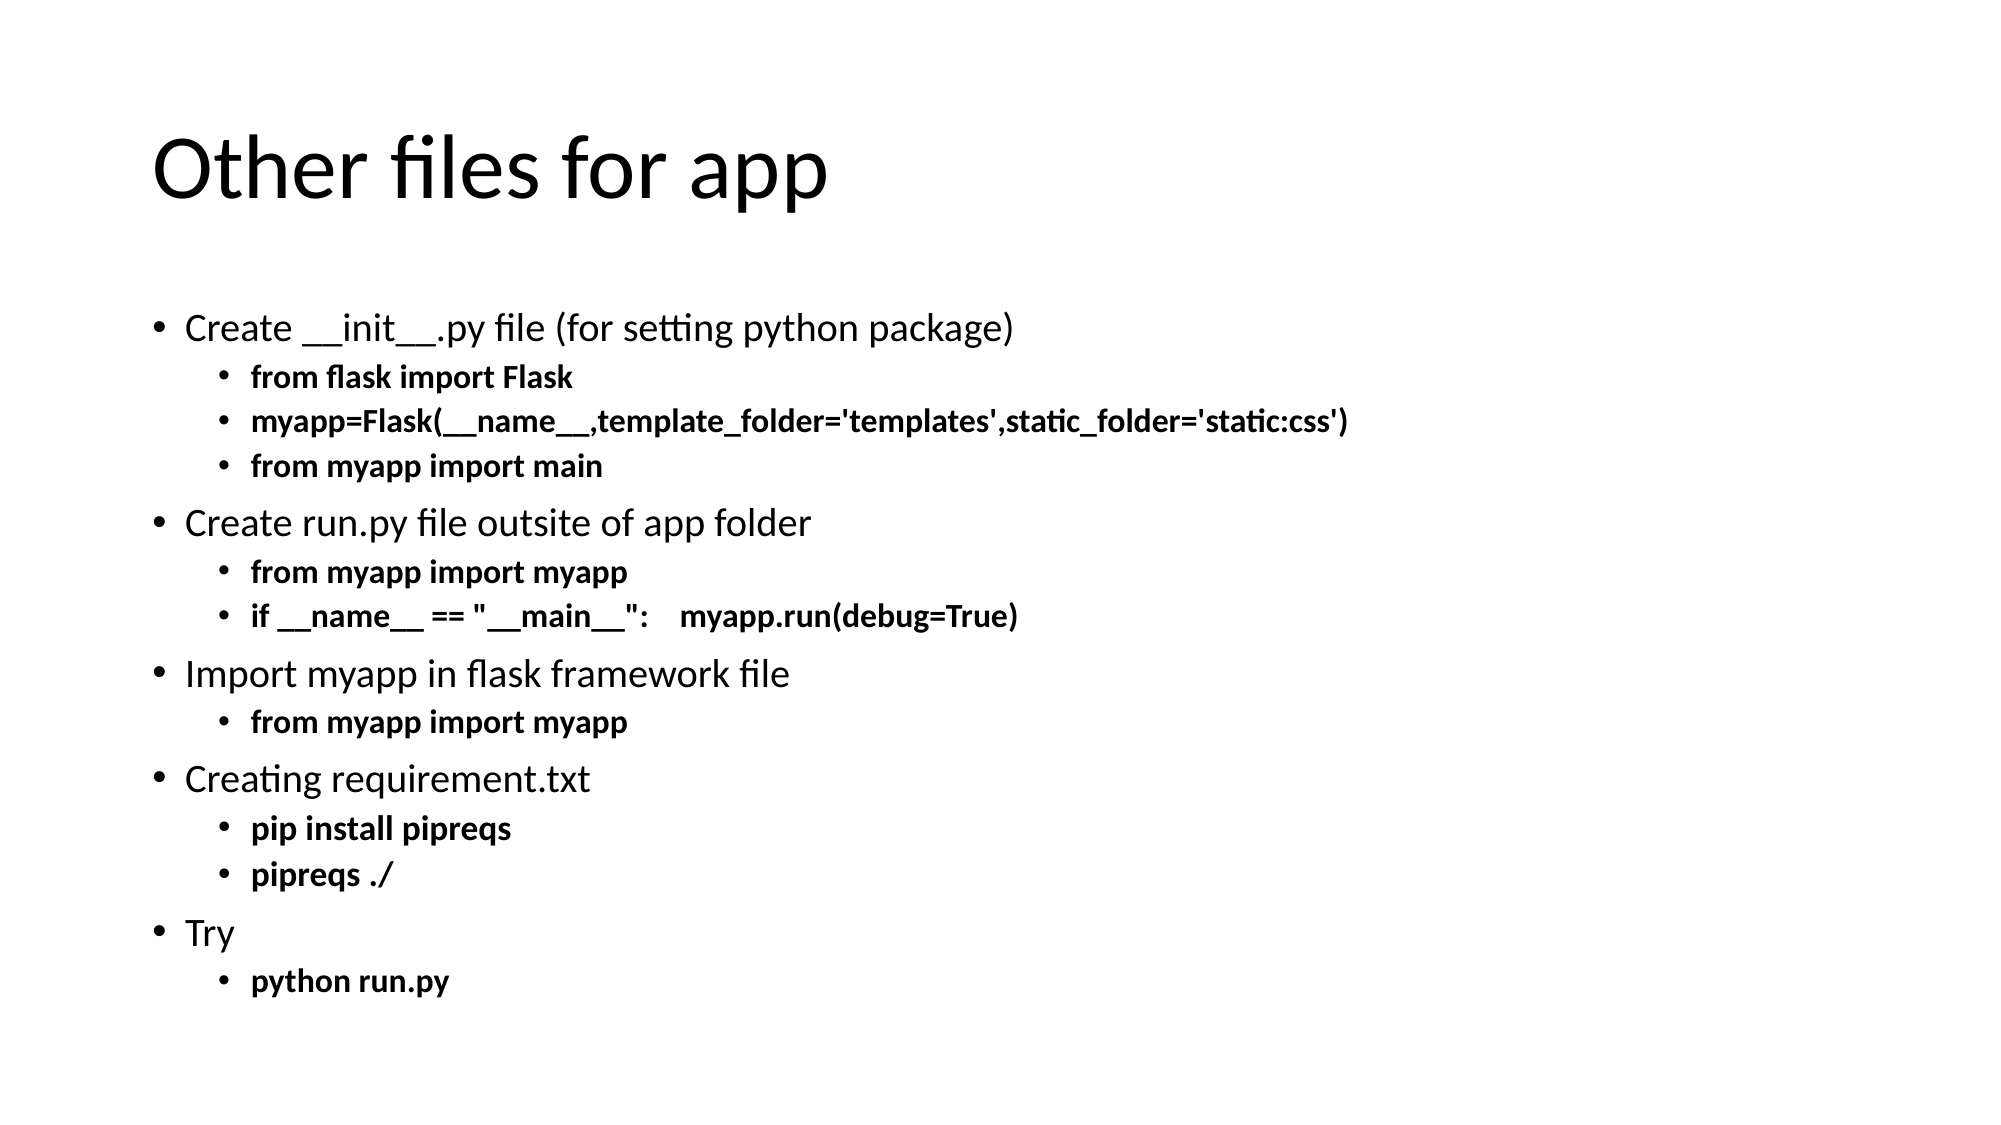

# Other files for app
Create __init__.py file (for setting python package)
from flask import Flask
myapp=Flask(__name__,template_folder='templates',static_folder='static:css')
from myapp import main
Create run.py file outsite of app folder
from myapp import myapp
if __name__ == "__main__":    myapp.run(debug=True)
Import myapp in flask framework file
from myapp import myapp
Creating requirement.txt
pip install pipreqs
pipreqs ./
Try
python run.py